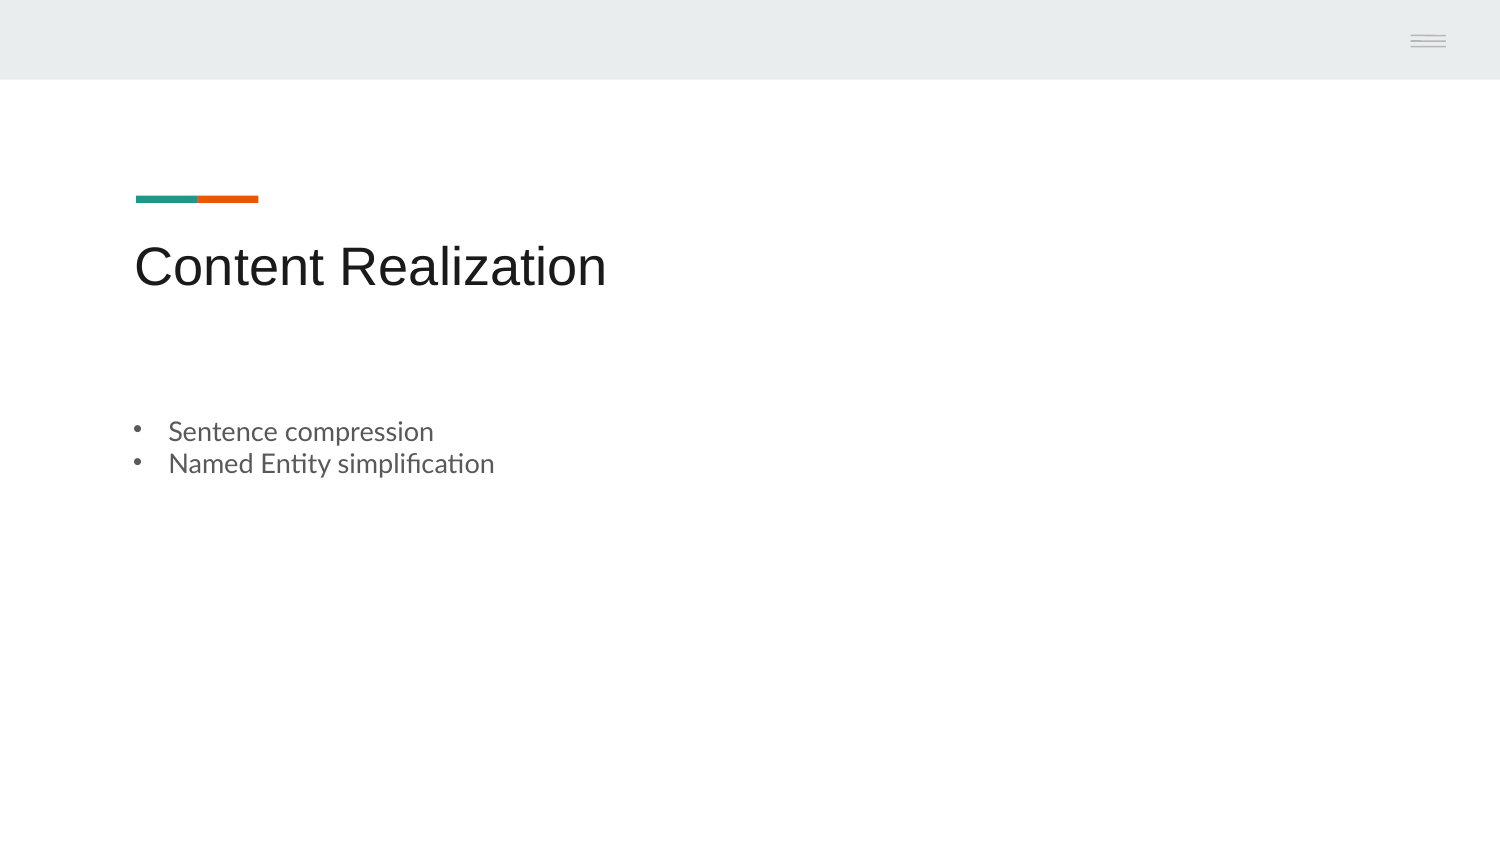

Content Realization
Sentence compression
Named Entity simplification